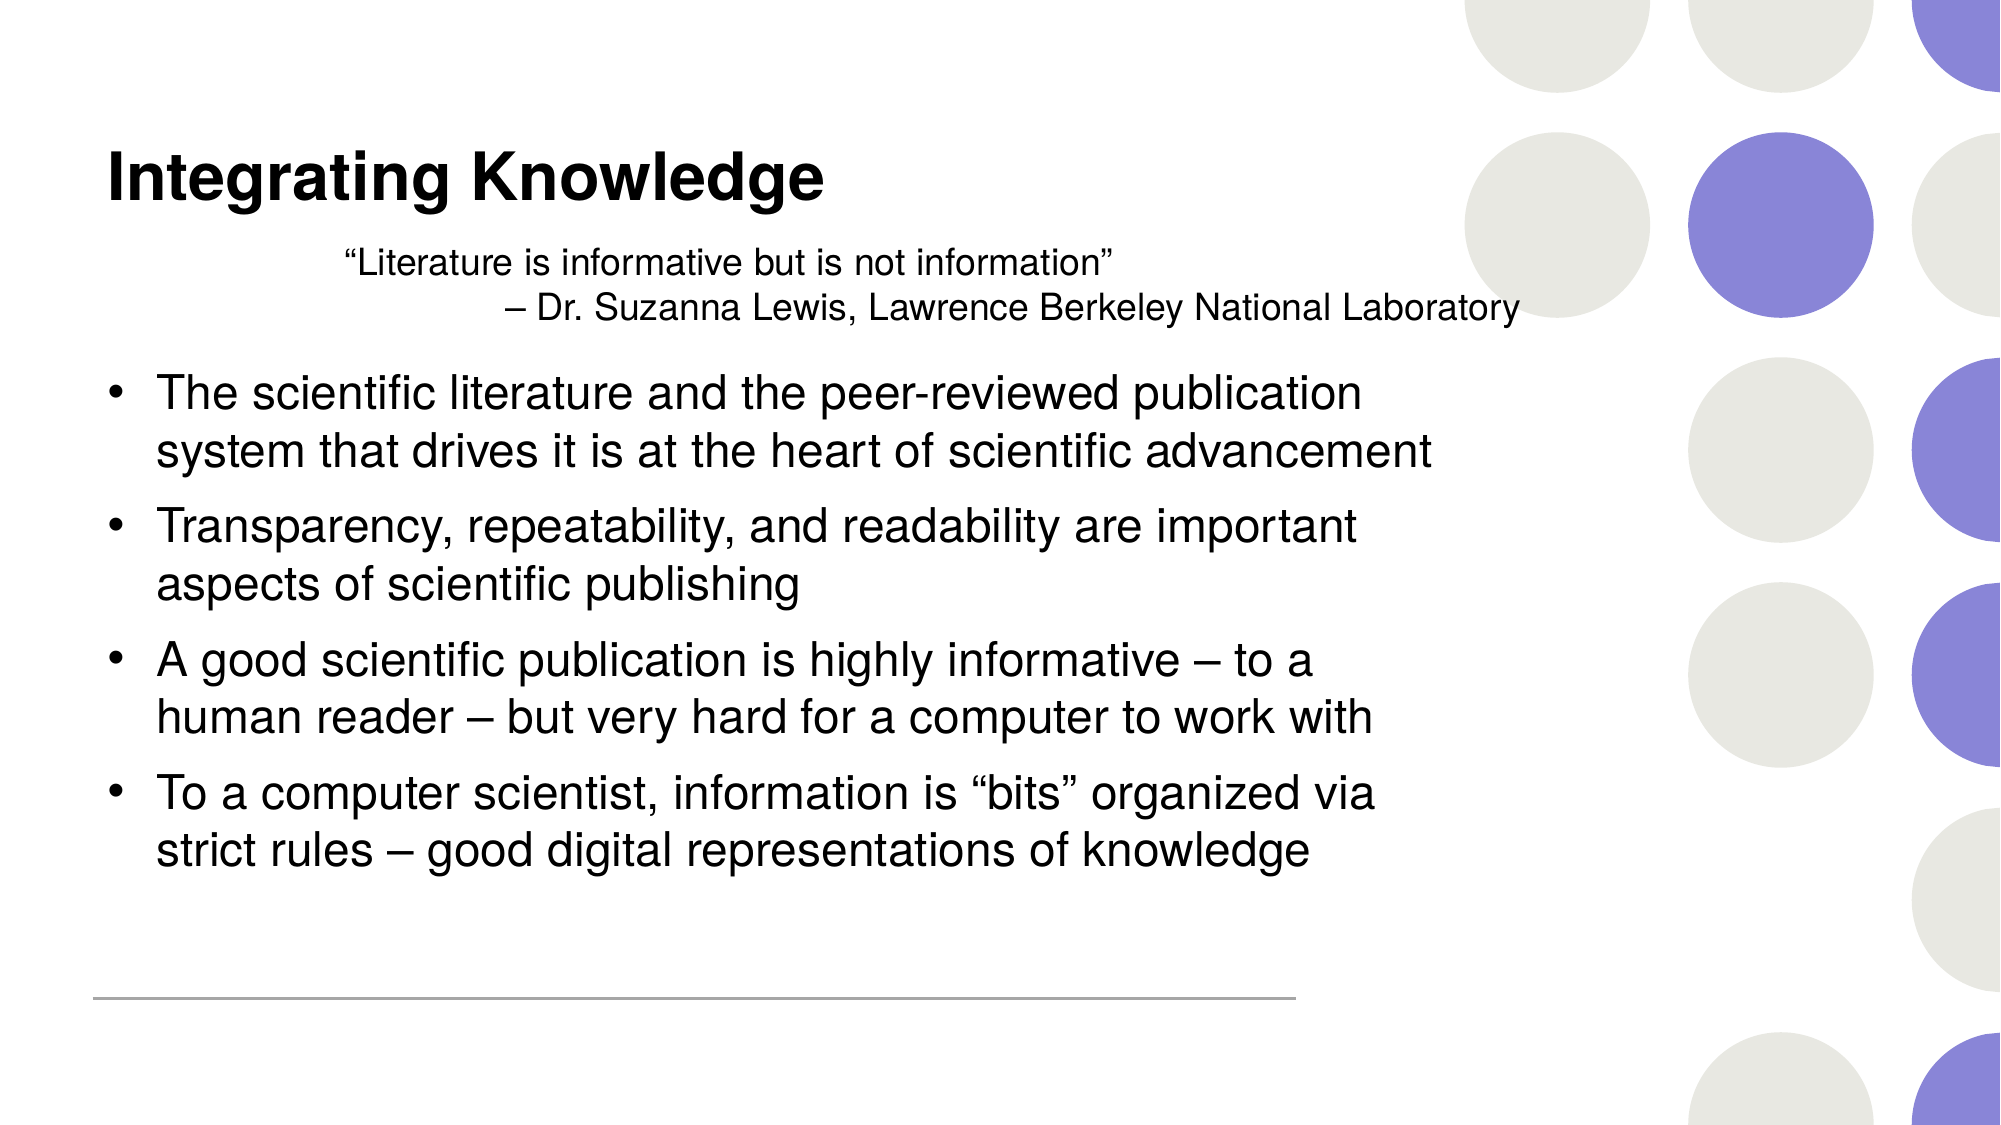

# Integrating Knowledge
“Literature is informative but is not information”
	 – Dr. Suzanna Lewis, Lawrence Berkeley National Laboratory
The scientific literature and the peer-reviewed publication system that drives it is at the heart of scientific advancement
Transparency, repeatability, and readability are important aspects of scientific publishing
A good scientific publication is highly informative – to a human reader – but very hard for a computer to work with
To a computer scientist, information is “bits” organized via strict rules – good digital representations of knowledge